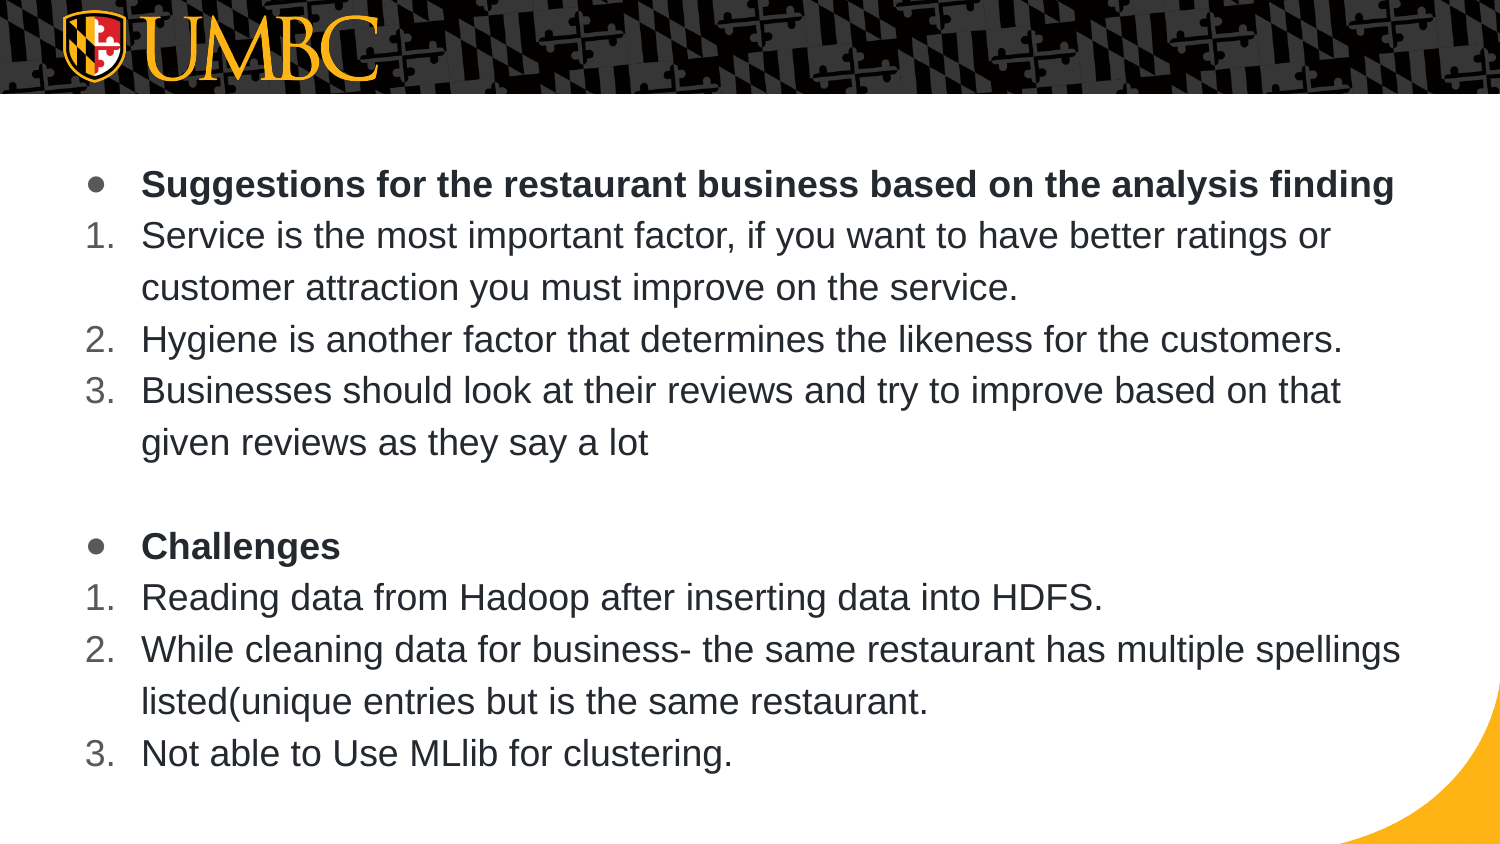

Suggestions for the restaurant business based on the analysis finding
Service is the most important factor, if you want to have better ratings or customer attraction you must improve on the service.
Hygiene is another factor that determines the likeness for the customers.
Businesses should look at their reviews and try to improve based on that given reviews as they say a lot

Challenges
Reading data from Hadoop after inserting data into HDFS.
While cleaning data for business- the same restaurant has multiple spellings listed(unique entries but is the same restaurant.
Not able to Use MLlib for clustering.